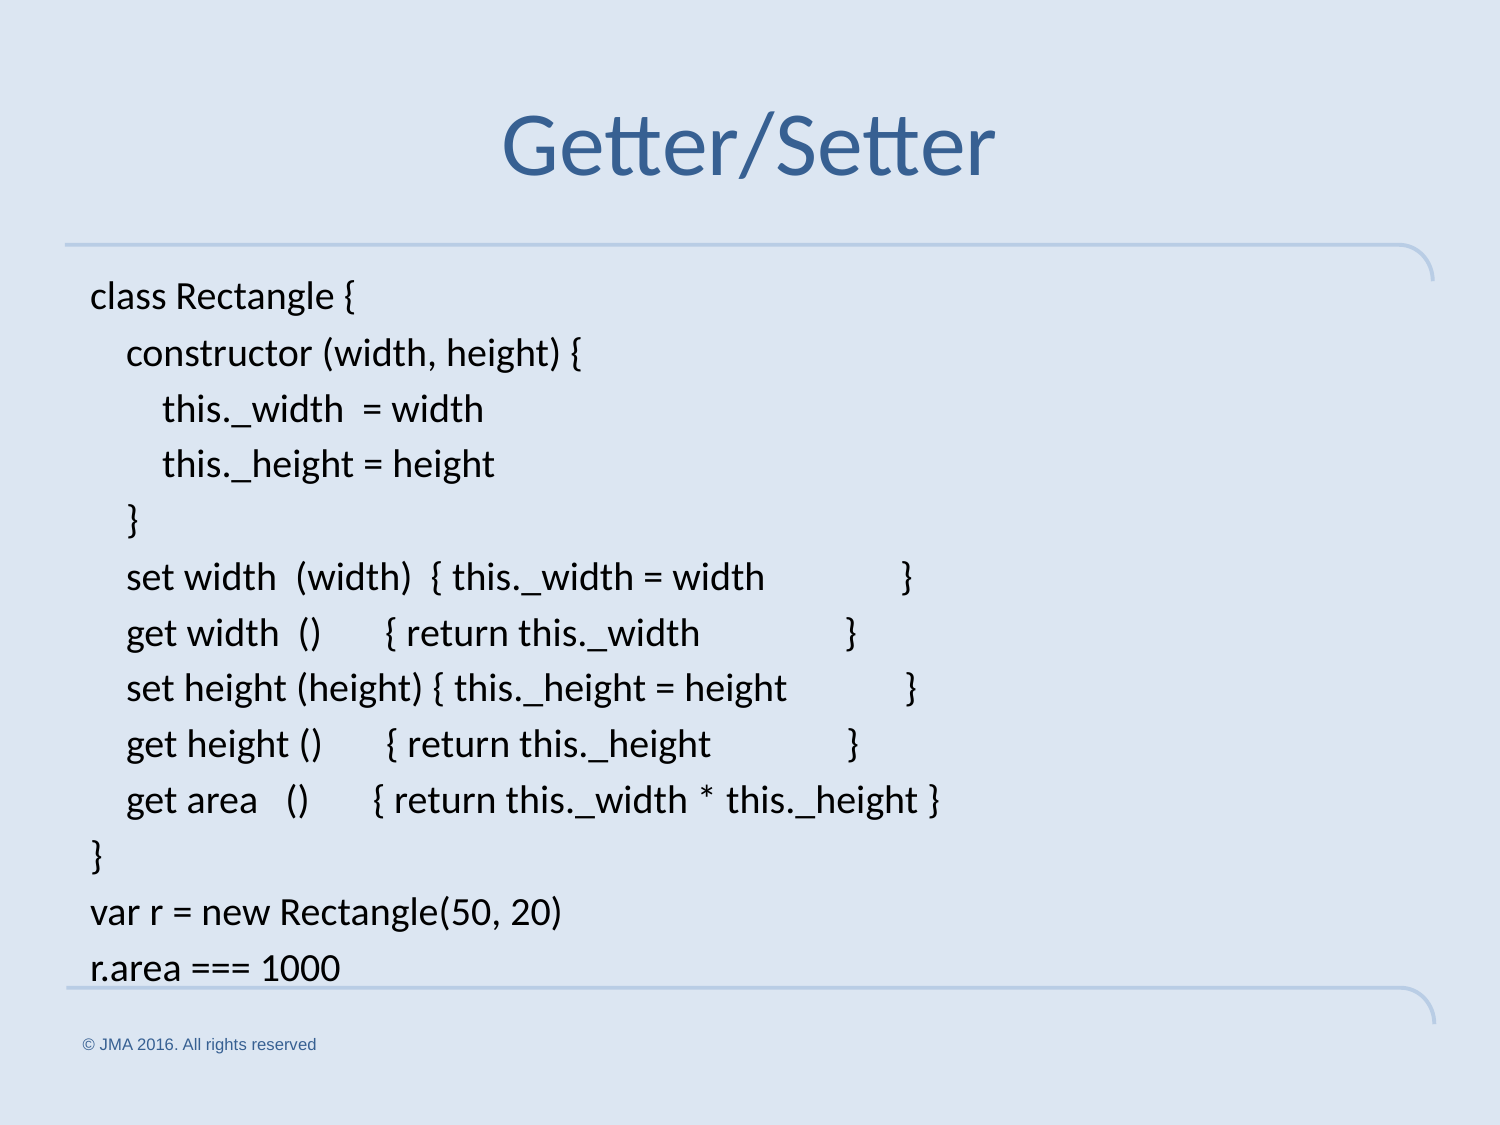

# Getter/Setter
class Rectangle {
    constructor (width, height) {
        this._width  = width
        this._height = height
    }
    set width  (width)  { this._width = width               }
    get width  ()       { return this._width                }
    set height (height) { this._height = height             }
    get height ()       { return this._height               }
    get area   ()       { return this._width * this._height }
}
var r = new Rectangle(50, 20)
r.area === 1000